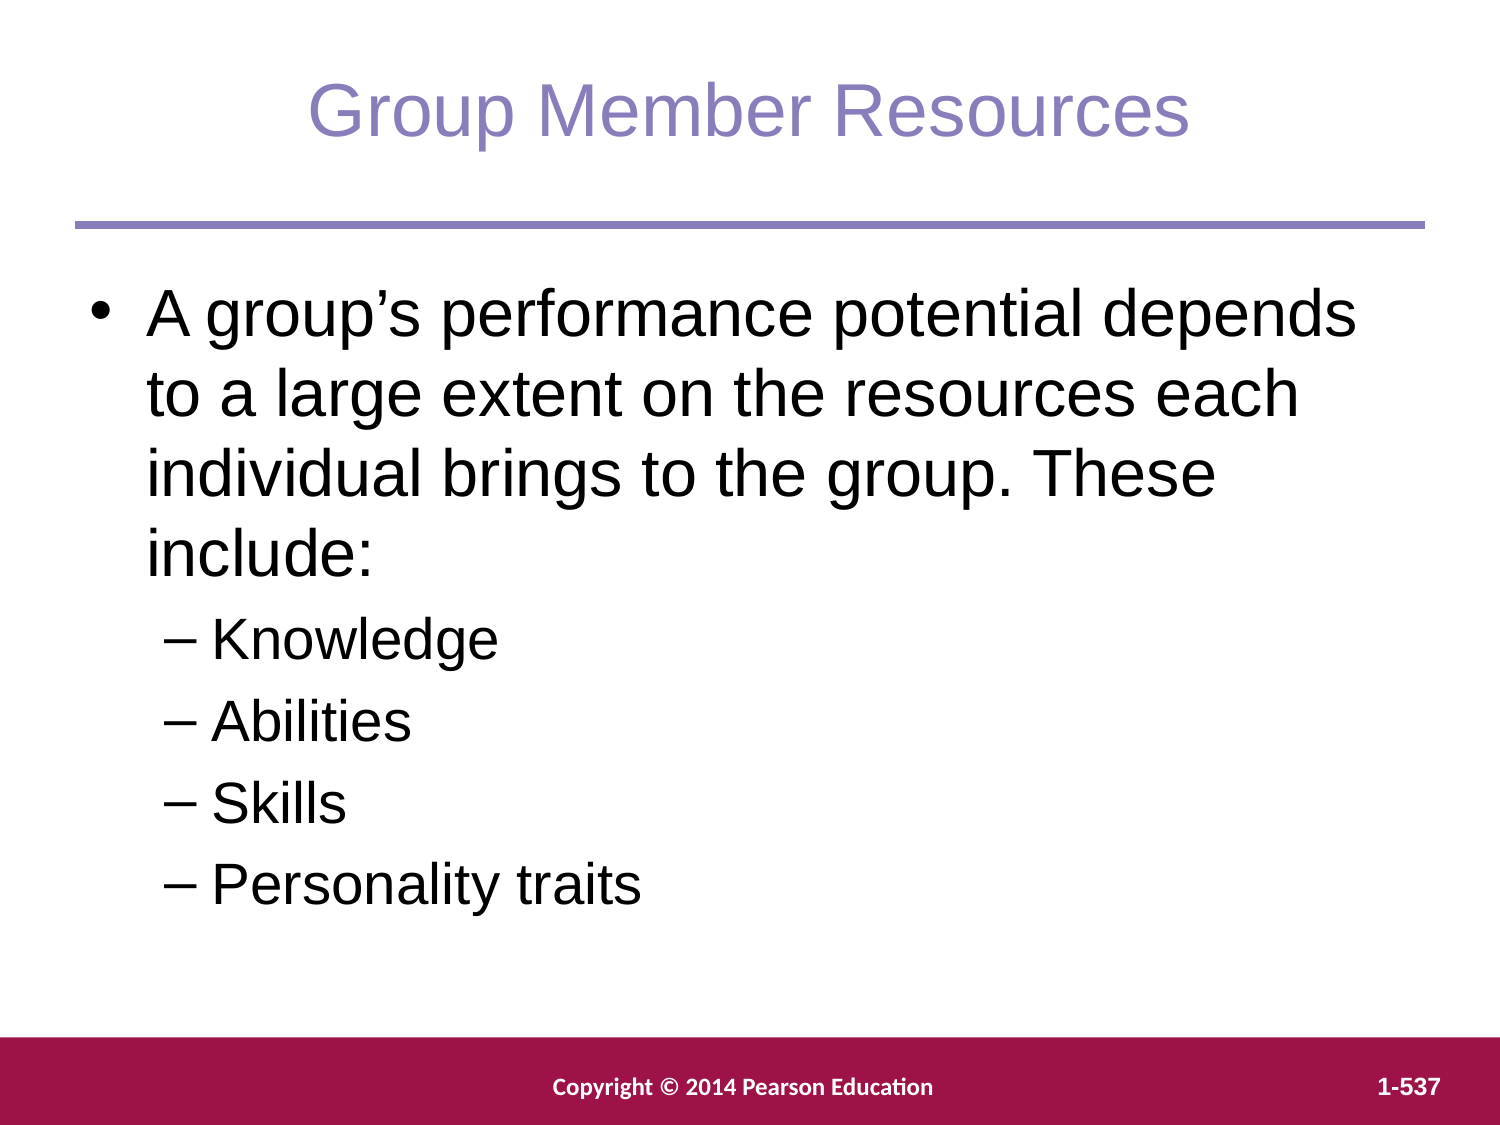

Group Member Resources
A group’s performance potential depends to a large extent on the resources each individual brings to the group. These include:
Knowledge
Abilities
Skills
Personality traits